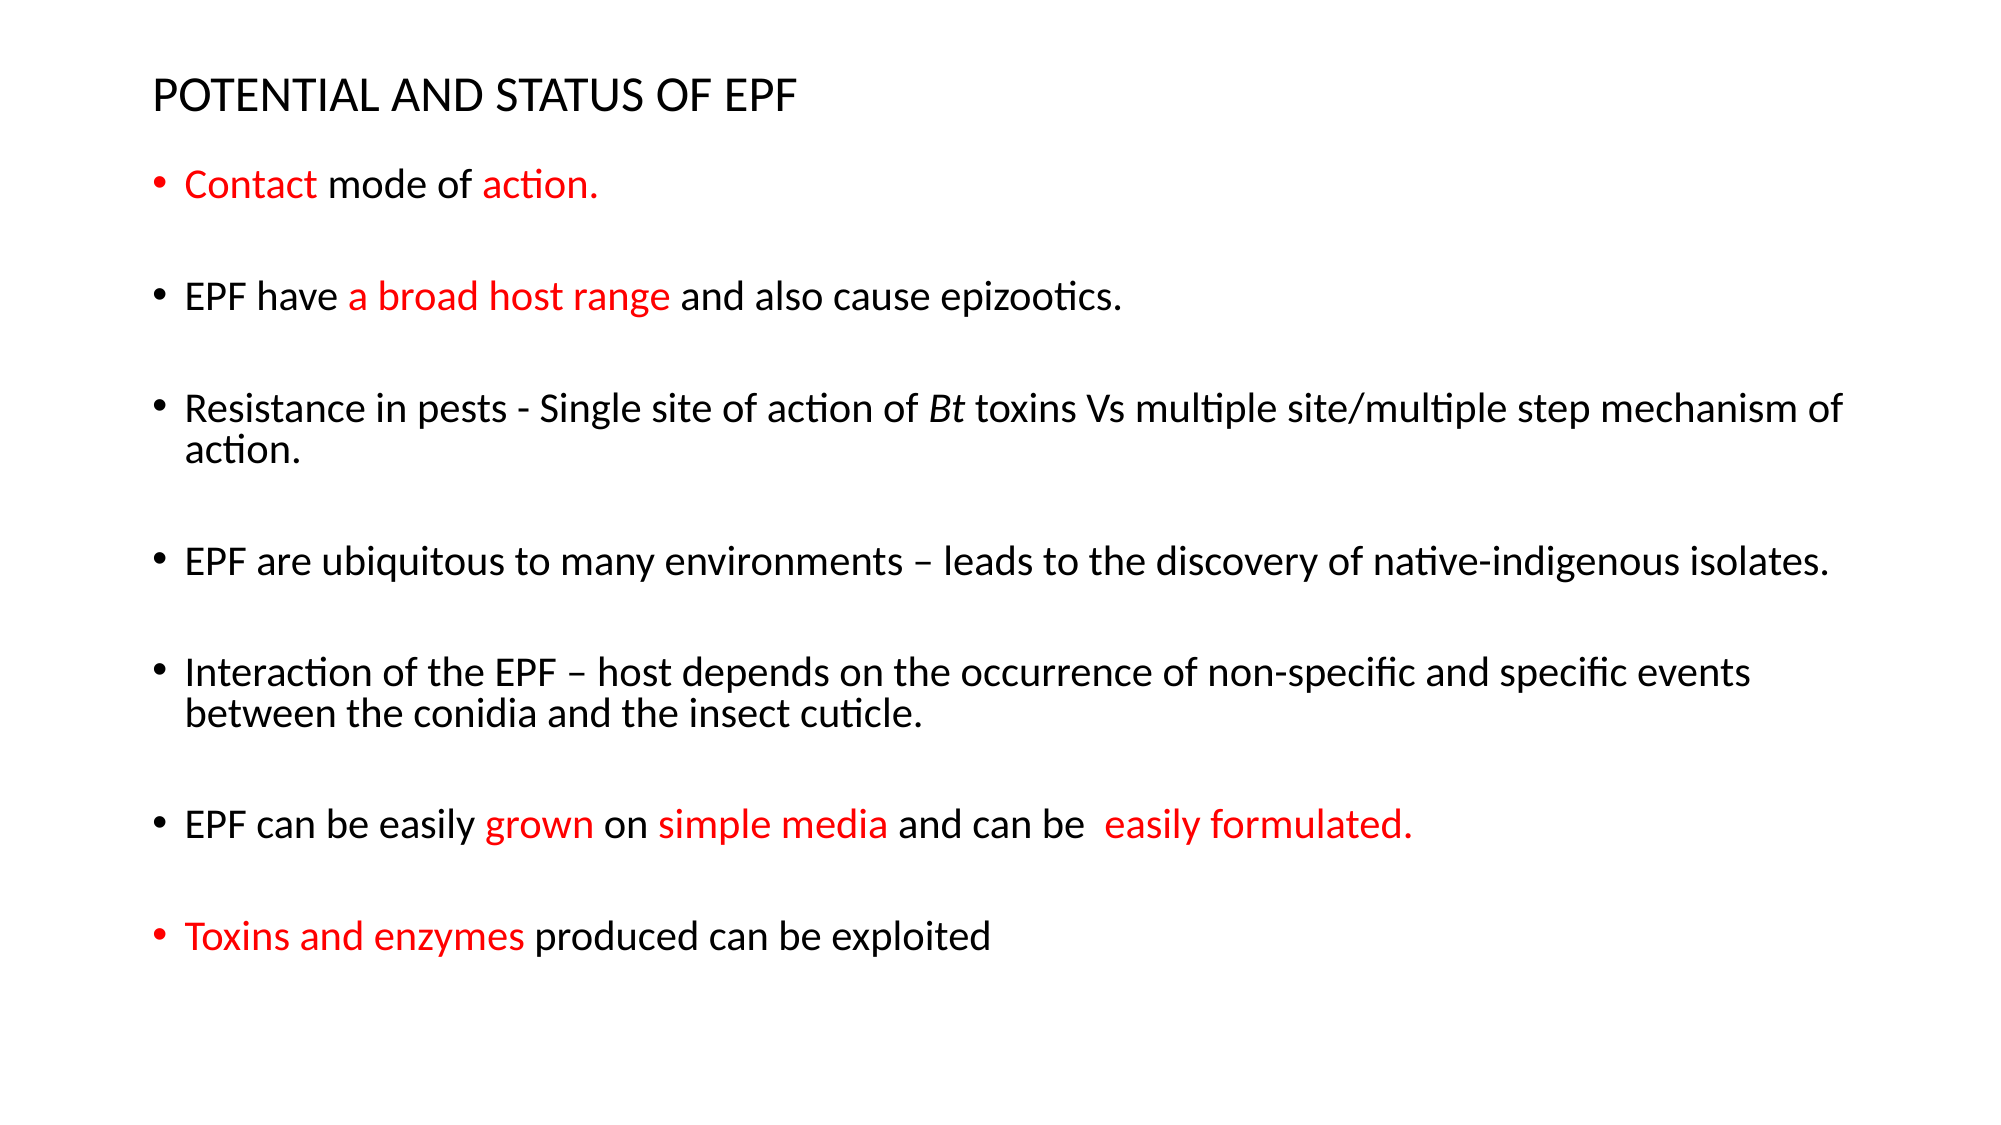

# POTENTIAL AND STATUS OF EPF
Contact mode of action.

EPF have a broad host range and also cause epizootics.

Resistance in pests - Single site of action of Bt toxins Vs multiple site/multiple step mechanism of action.

EPF are ubiquitous to many environments – leads to the discovery of native-indigenous isolates.

Interaction of the EPF – host depends on the occurrence of non-specific and specific events between the conidia and the insect cuticle.

EPF can be easily grown on simple media and can be  easily formulated.

Toxins and enzymes produced can be exploited